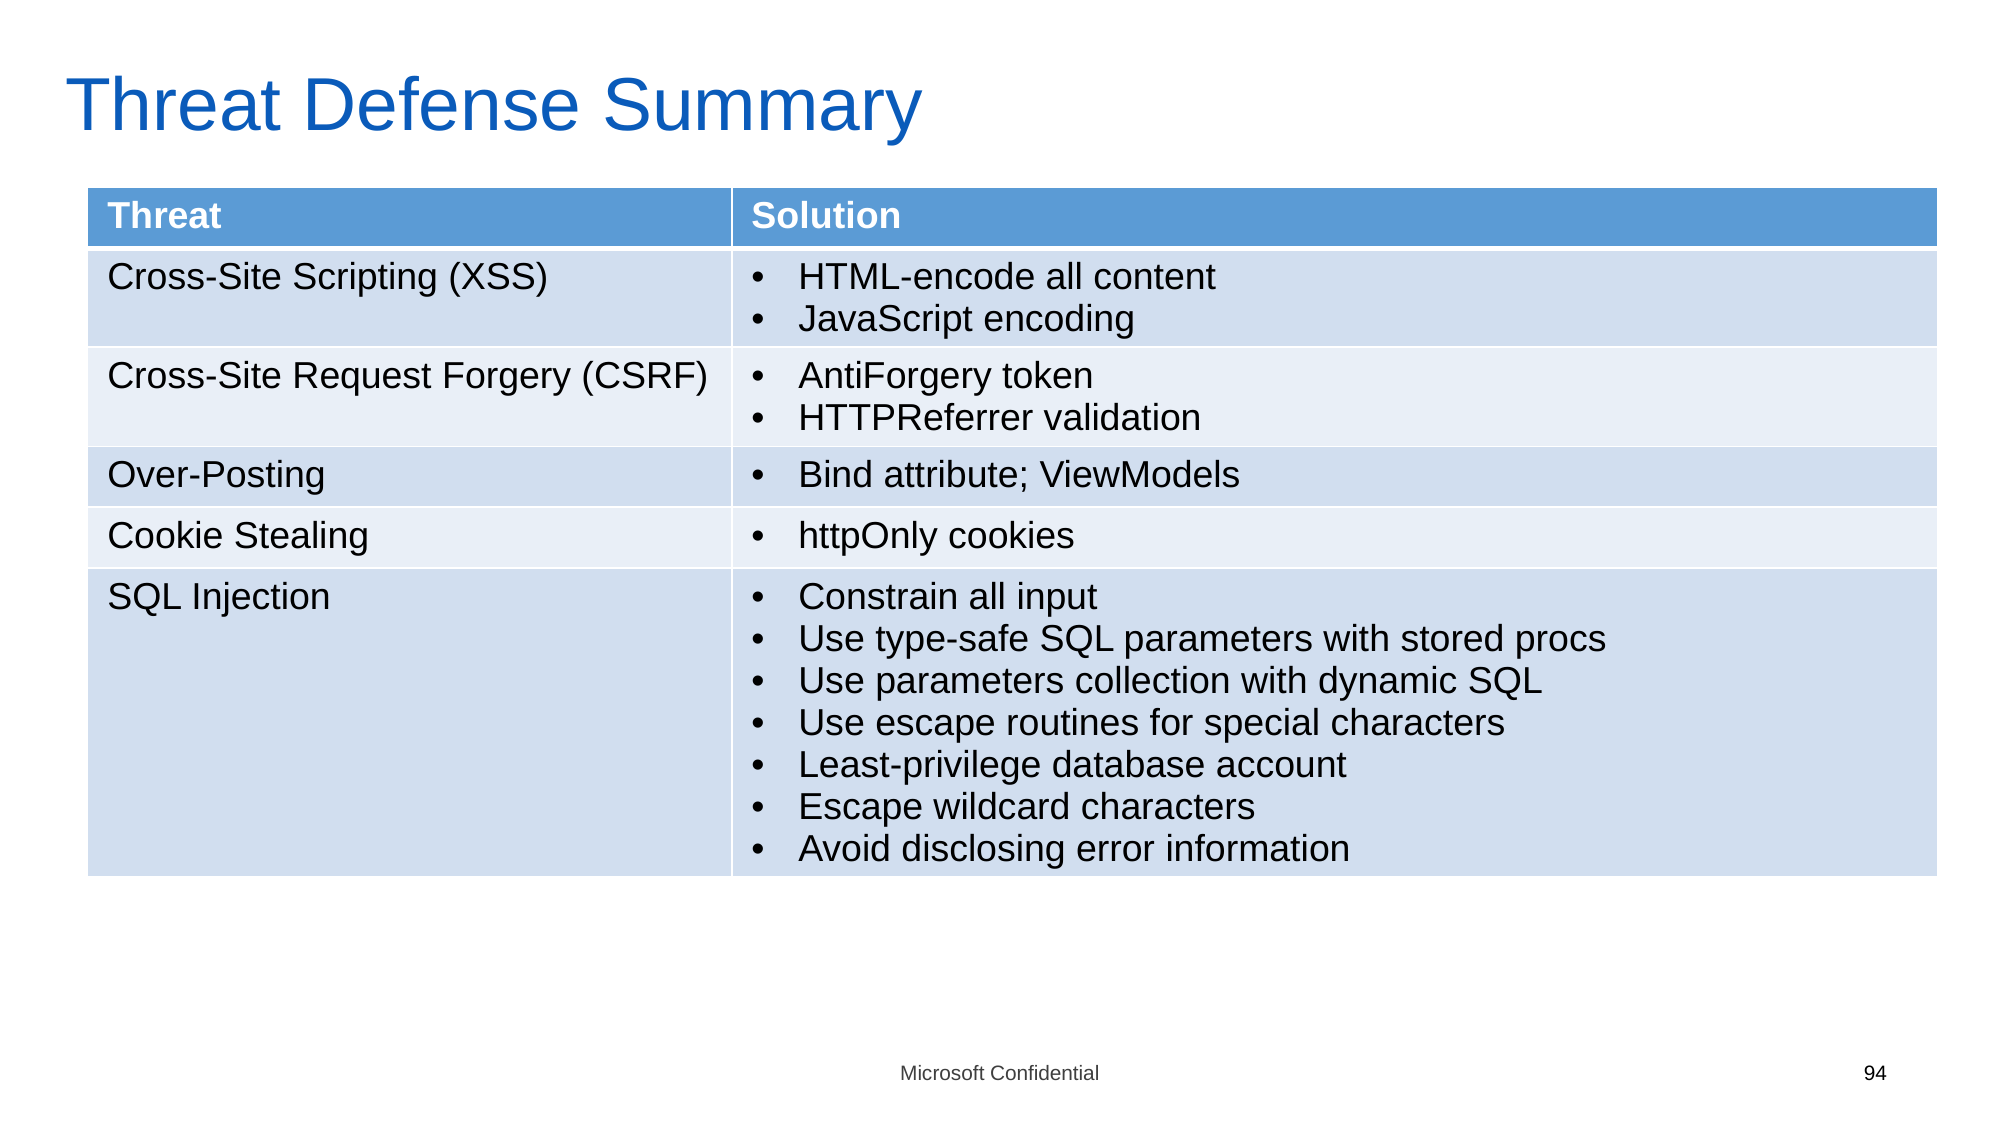

# Threat Defense Summary
| Threat | Solution |
| --- | --- |
| Cross-Site Scripting (XSS) | HTML-encode all content JavaScript encoding |
| Cross-Site Request Forgery (CSRF) | AntiForgery token HTTPReferrer validation |
| Over-Posting | Bind attribute; ViewModels |
| Cookie Stealing | httpOnly cookies |
| SQL Injection | Constrain all input Use type-safe SQL parameters with stored procs Use parameters collection with dynamic SQL Use escape routines for special characters Least-privilege database account Escape wildcard characters Avoid disclosing error information |
94